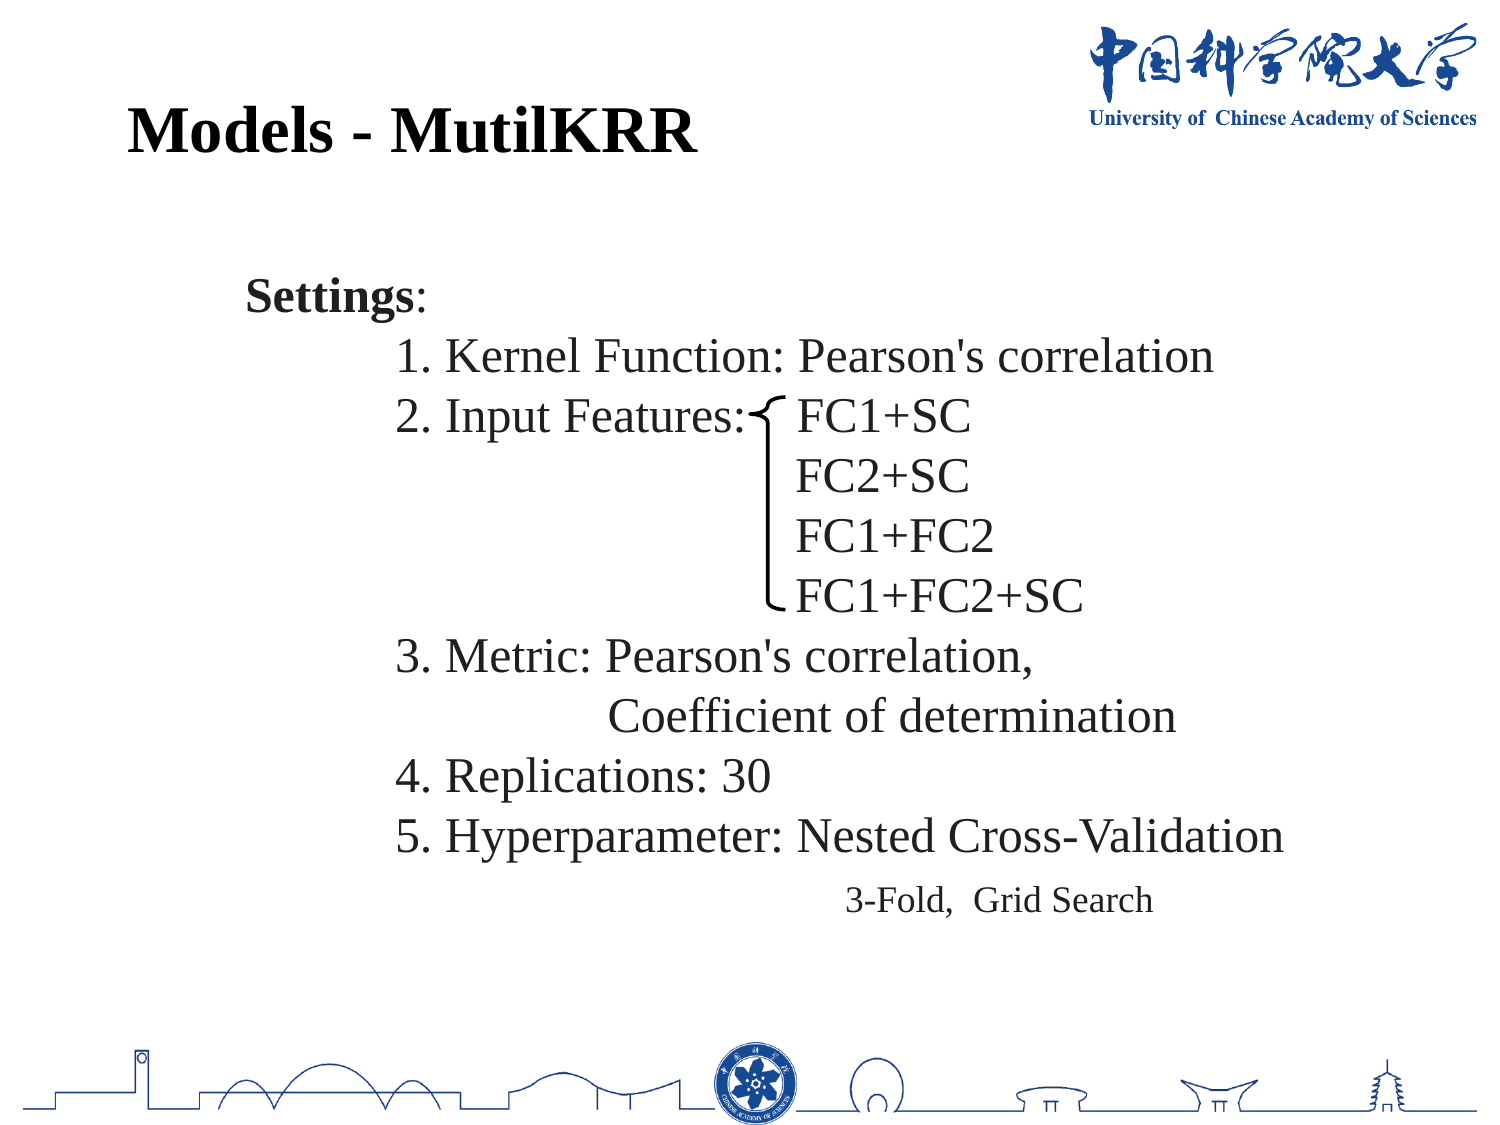

Models - MutilKRR
Settings:
	1. Kernel Function: Pearson's correlation
	2. Input Features:    FC1+SC
			        FC2+SC
                                            FC1+FC2
                                            FC1+FC2+SC
	3. Metric: Pearson's correlation,
		     Coefficient of determination
	4. Replications: 30
	5. Hyperparameter: Nested Cross-Validation
		 		3-Fold,  Grid Search